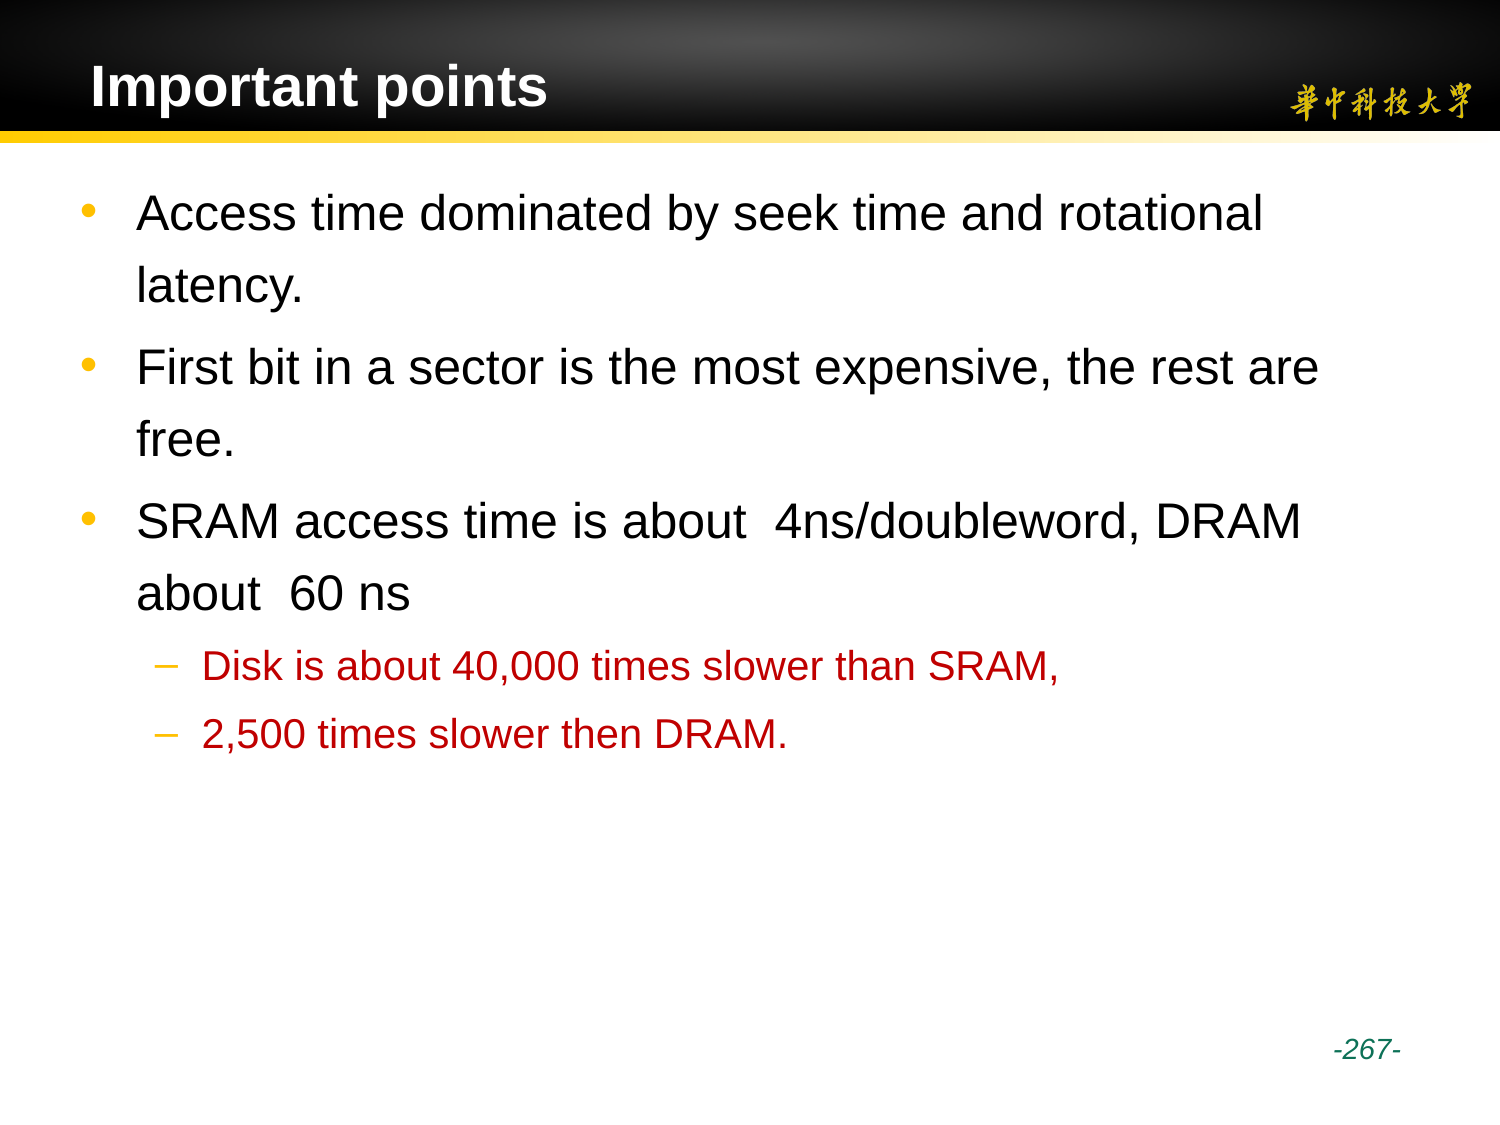

# Important points
Access time dominated by seek time and rotational latency.
First bit in a sector is the most expensive, the rest are free.
SRAM access time is about  4ns/doubleword, DRAM about  60 ns
Disk is about 40,000 times slower than SRAM,
2,500 times slower then DRAM.
 -267-